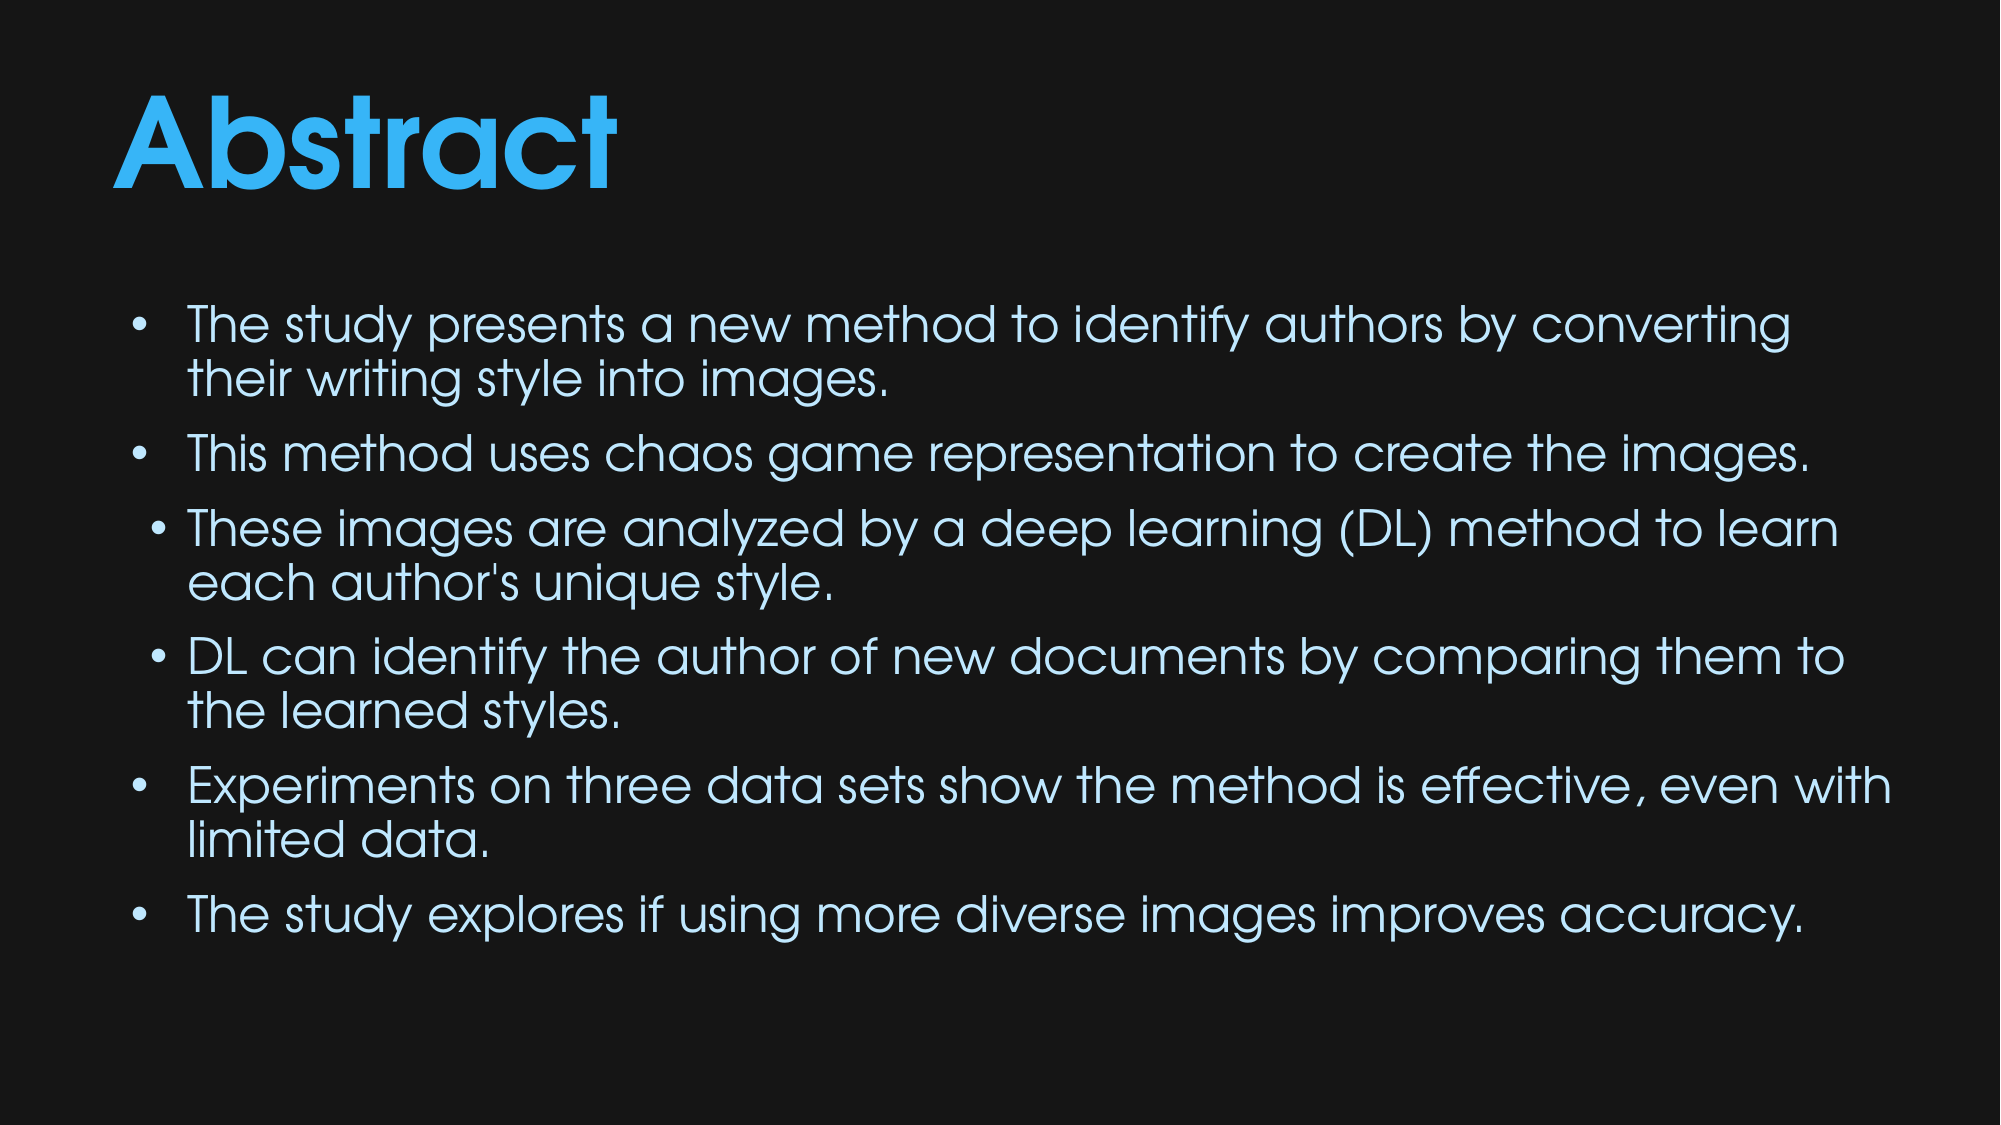

# Abstract
The study presents a new method to identify authors by converting their writing style into images.
This method uses chaos game representation to create the images.
These images are analyzed by a deep learning (DL) method to learn each author's unique style.
DL can identify the author of new documents by comparing them to the learned styles.
Experiments on three data sets show the method is effective, even with limited data.
The study explores if using more diverse images improves accuracy.